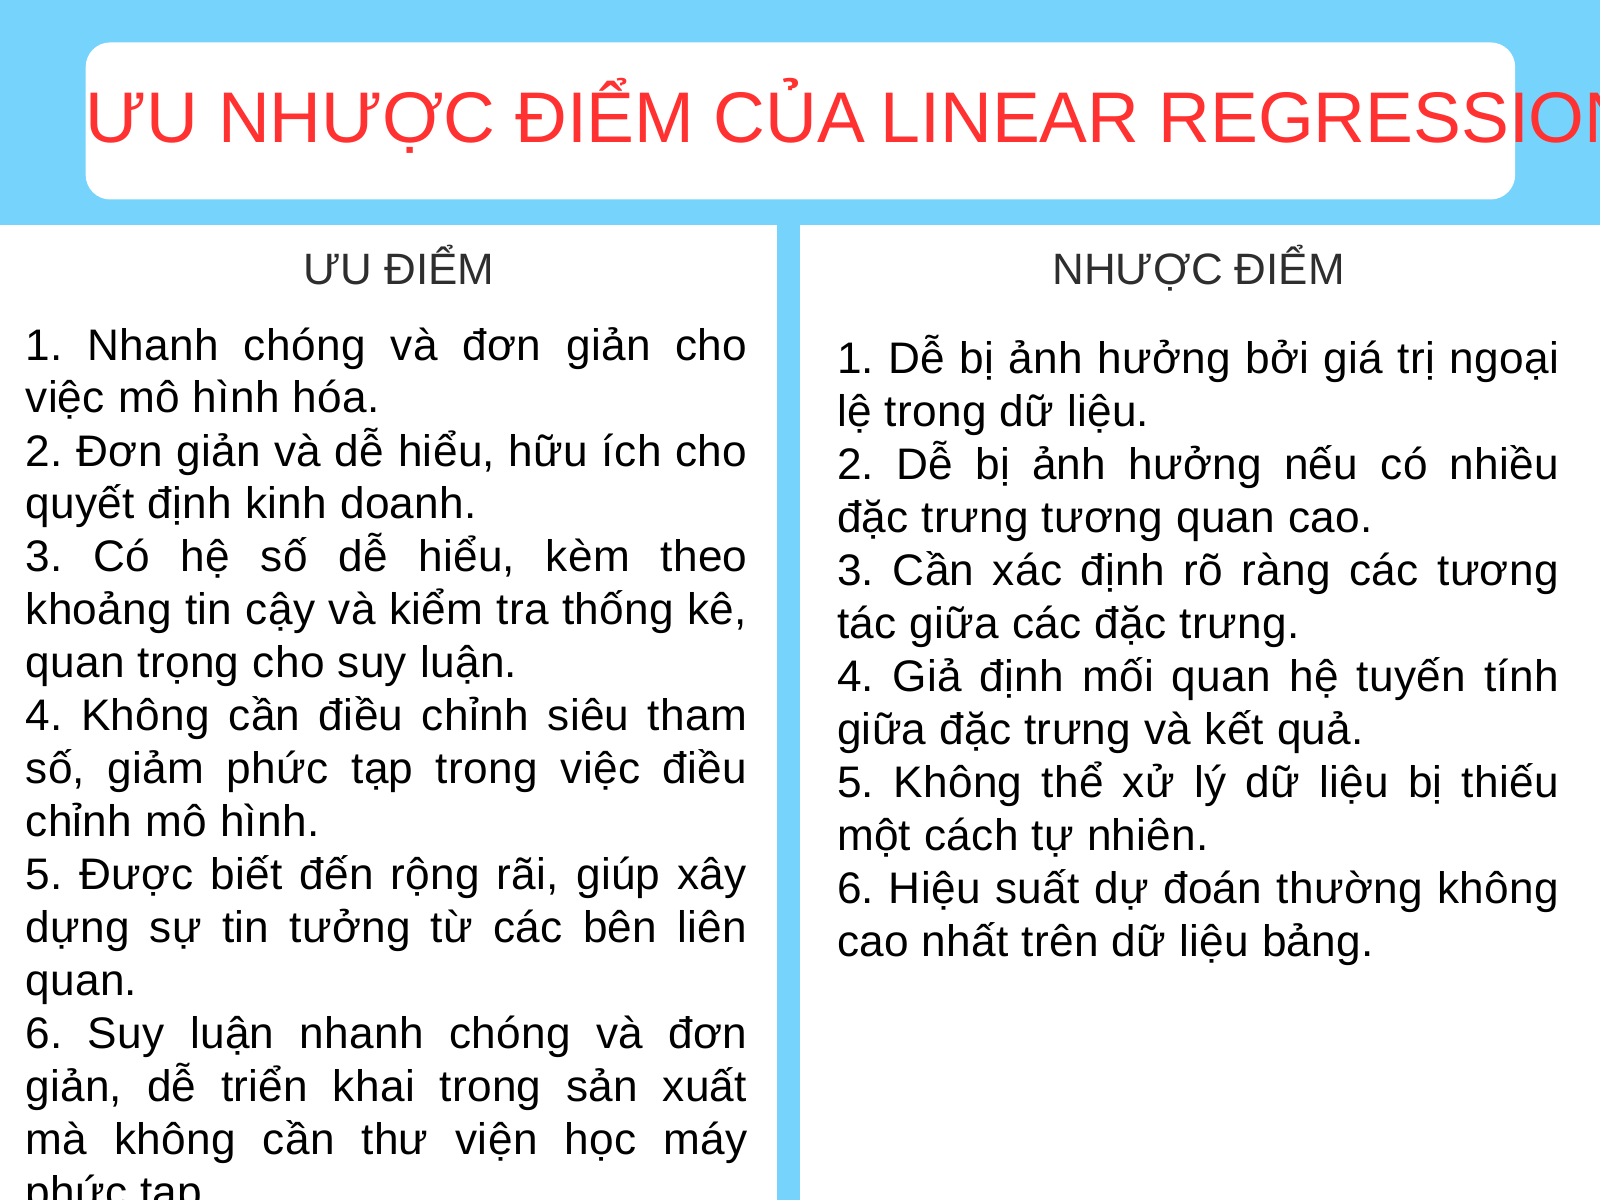

ƯU NHƯỢC ĐIỂM CỦA LINEAR REGRESSION

ƯU ĐIỂM
NHƯỢC ĐIỂM
1. Nhanh chóng và đơn giản cho việc mô hình hóa.
2. Đơn giản và dễ hiểu, hữu ích cho quyết định kinh doanh.
3. Có hệ số dễ hiểu, kèm theo khoảng tin cậy và kiểm tra thống kê, quan trọng cho suy luận.
4. Không cần điều chỉnh siêu tham số, giảm phức tạp trong việc điều chỉnh mô hình.
5. Được biết đến rộng rãi, giúp xây dựng sự tin tưởng từ các bên liên quan.
6. Suy luận nhanh chóng và đơn giản, dễ triển khai trong sản xuất mà không cần thư viện học máy phức tạp
1. Dễ bị ảnh hưởng bởi giá trị ngoại lệ trong dữ liệu.
2. Dễ bị ảnh hưởng nếu có nhiều đặc trưng tương quan cao.
3. Cần xác định rõ ràng các tương tác giữa các đặc trưng.
4. Giả định mối quan hệ tuyến tính giữa đặc trưng và kết quả.
5. Không thể xử lý dữ liệu bị thiếu một cách tự nhiên.
6. Hiệu suất dự đoán thường không cao nhất trên dữ liệu bảng.